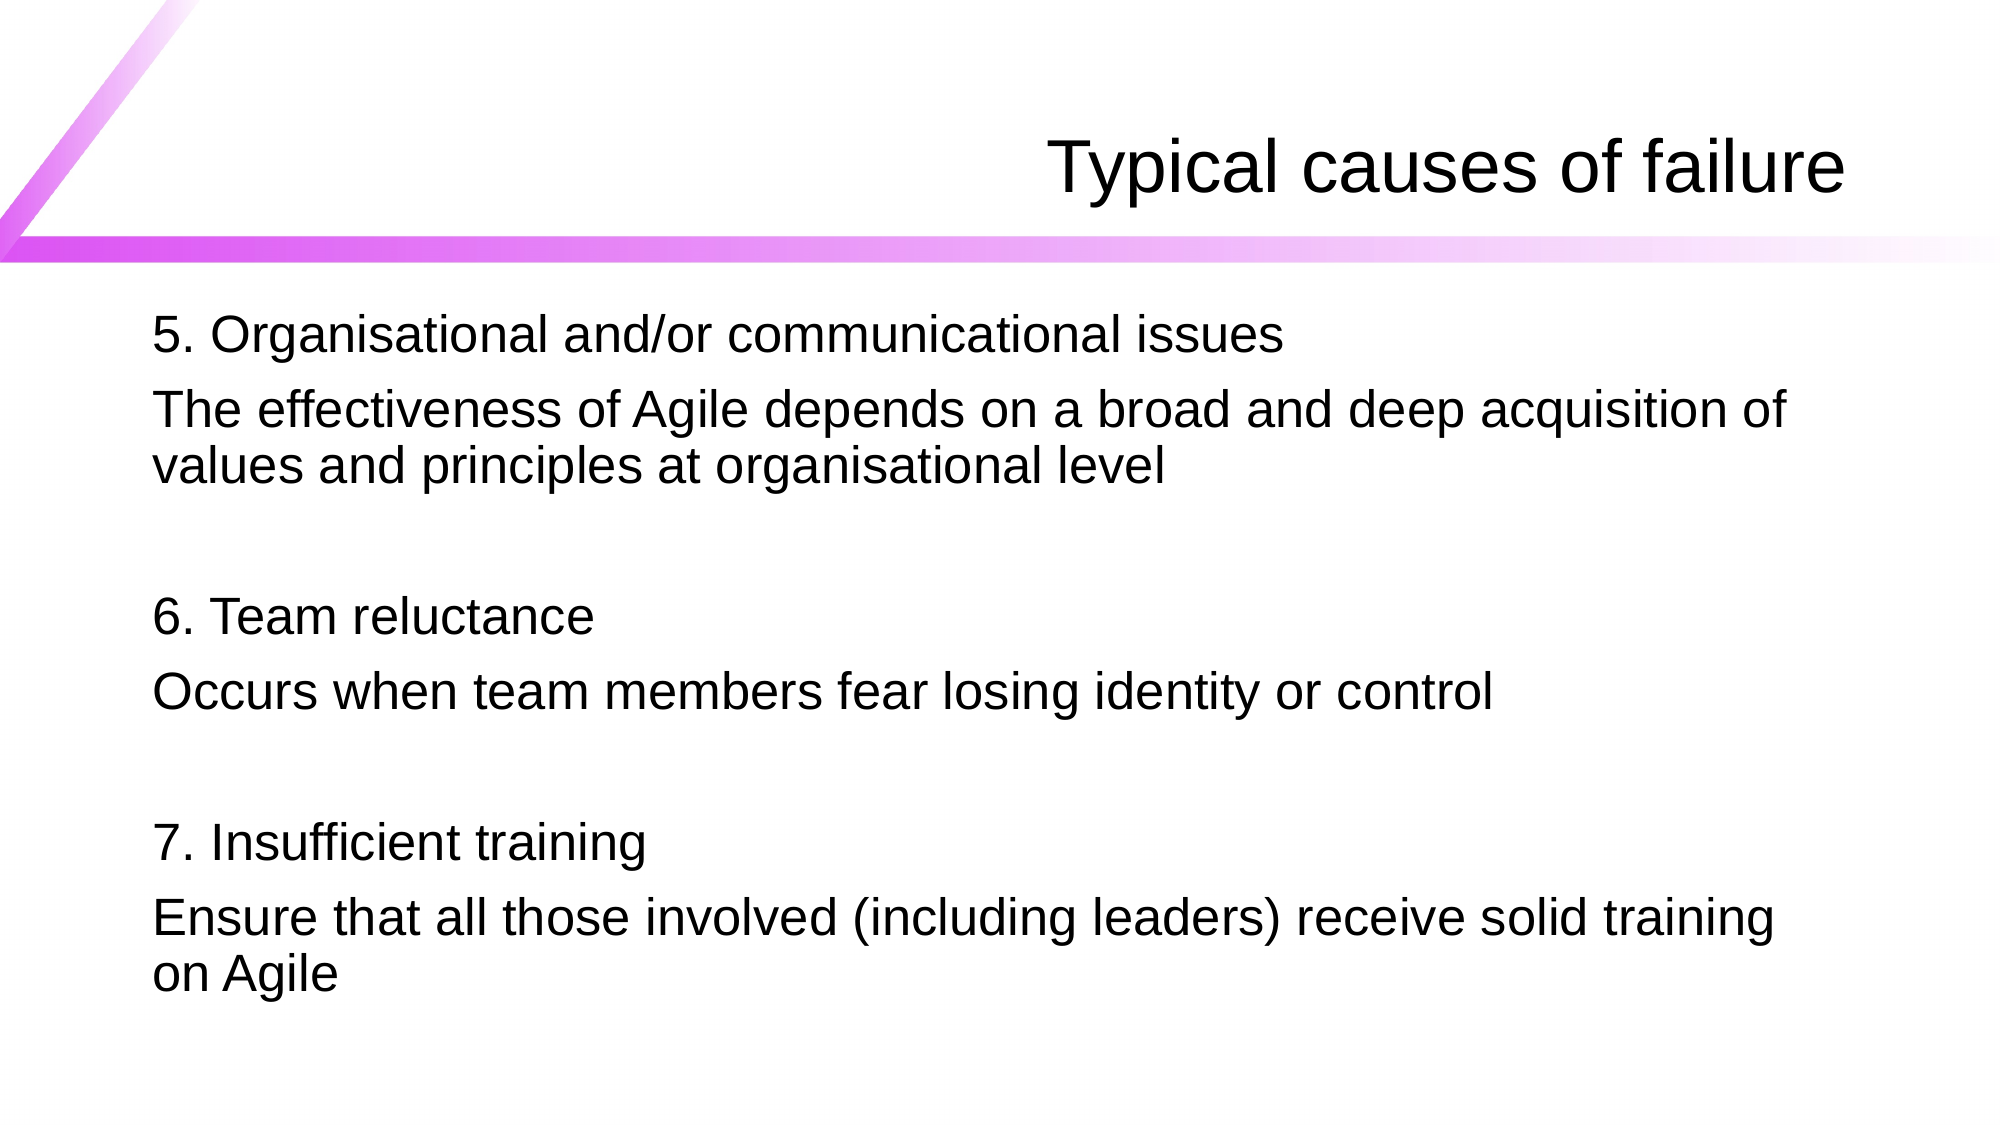

# Typical causes of failure
5. Organisational and/or communicational issues
The effectiveness of Agile depends on a broad and deep acquisition of values and principles at organisational level

6. Team reluctance
Occurs when team members fear losing identity or control

7. Insufficient training
Ensure that all those involved (including leaders) receive solid training on Agile